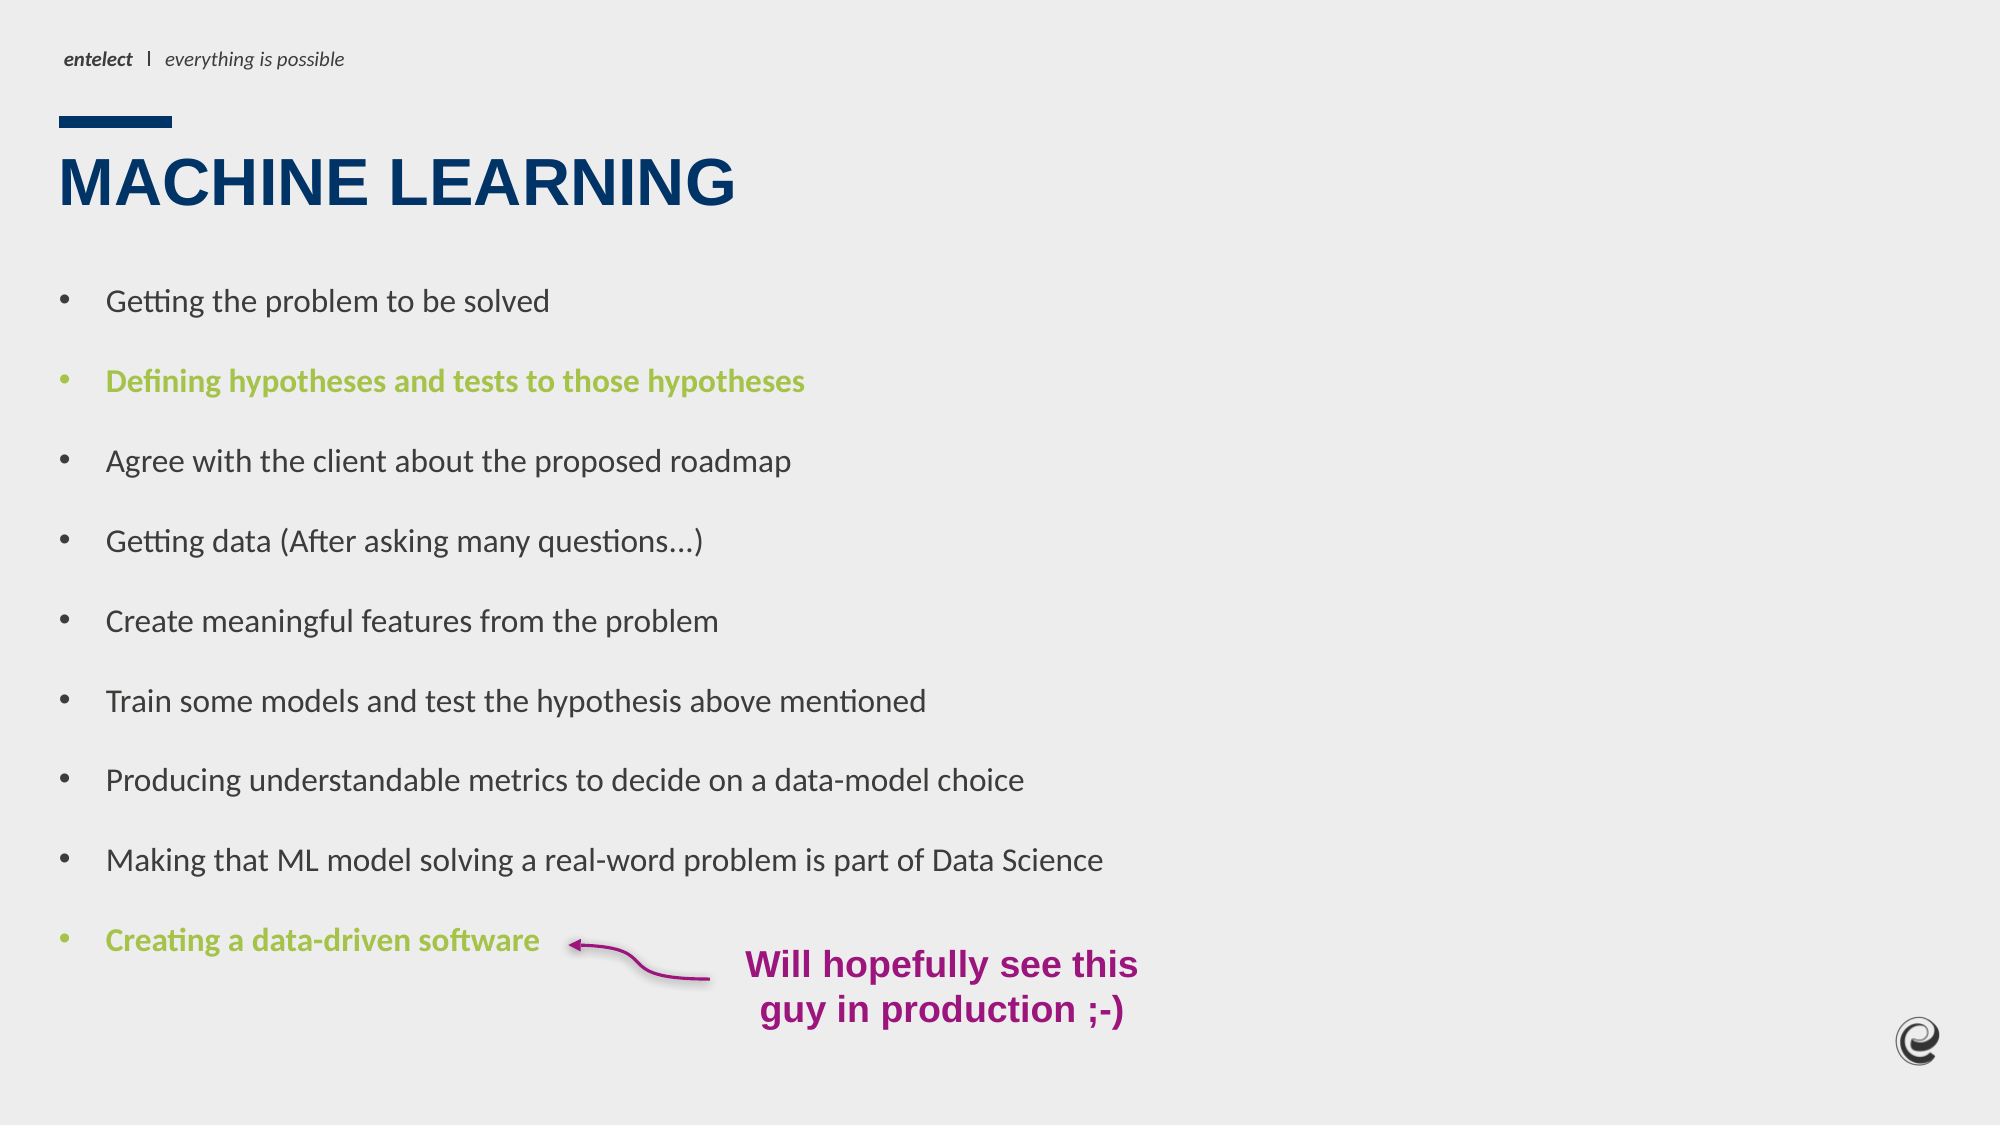

MACHINE LEARNING
Getting the problem to be solved

Defining hypotheses and tests to those hypotheses

Agree with the client about the proposed roadmap

Getting data (After asking many questions...)

Create meaningful features from the problem

Train some models and test the hypothesis above mentioned

Producing understandable metrics to decide on a data-model choice

Making that ML model solving a real-word problem is part of Data Science

Creating a data-driven software
Will hopefully see this guy in production ;-)